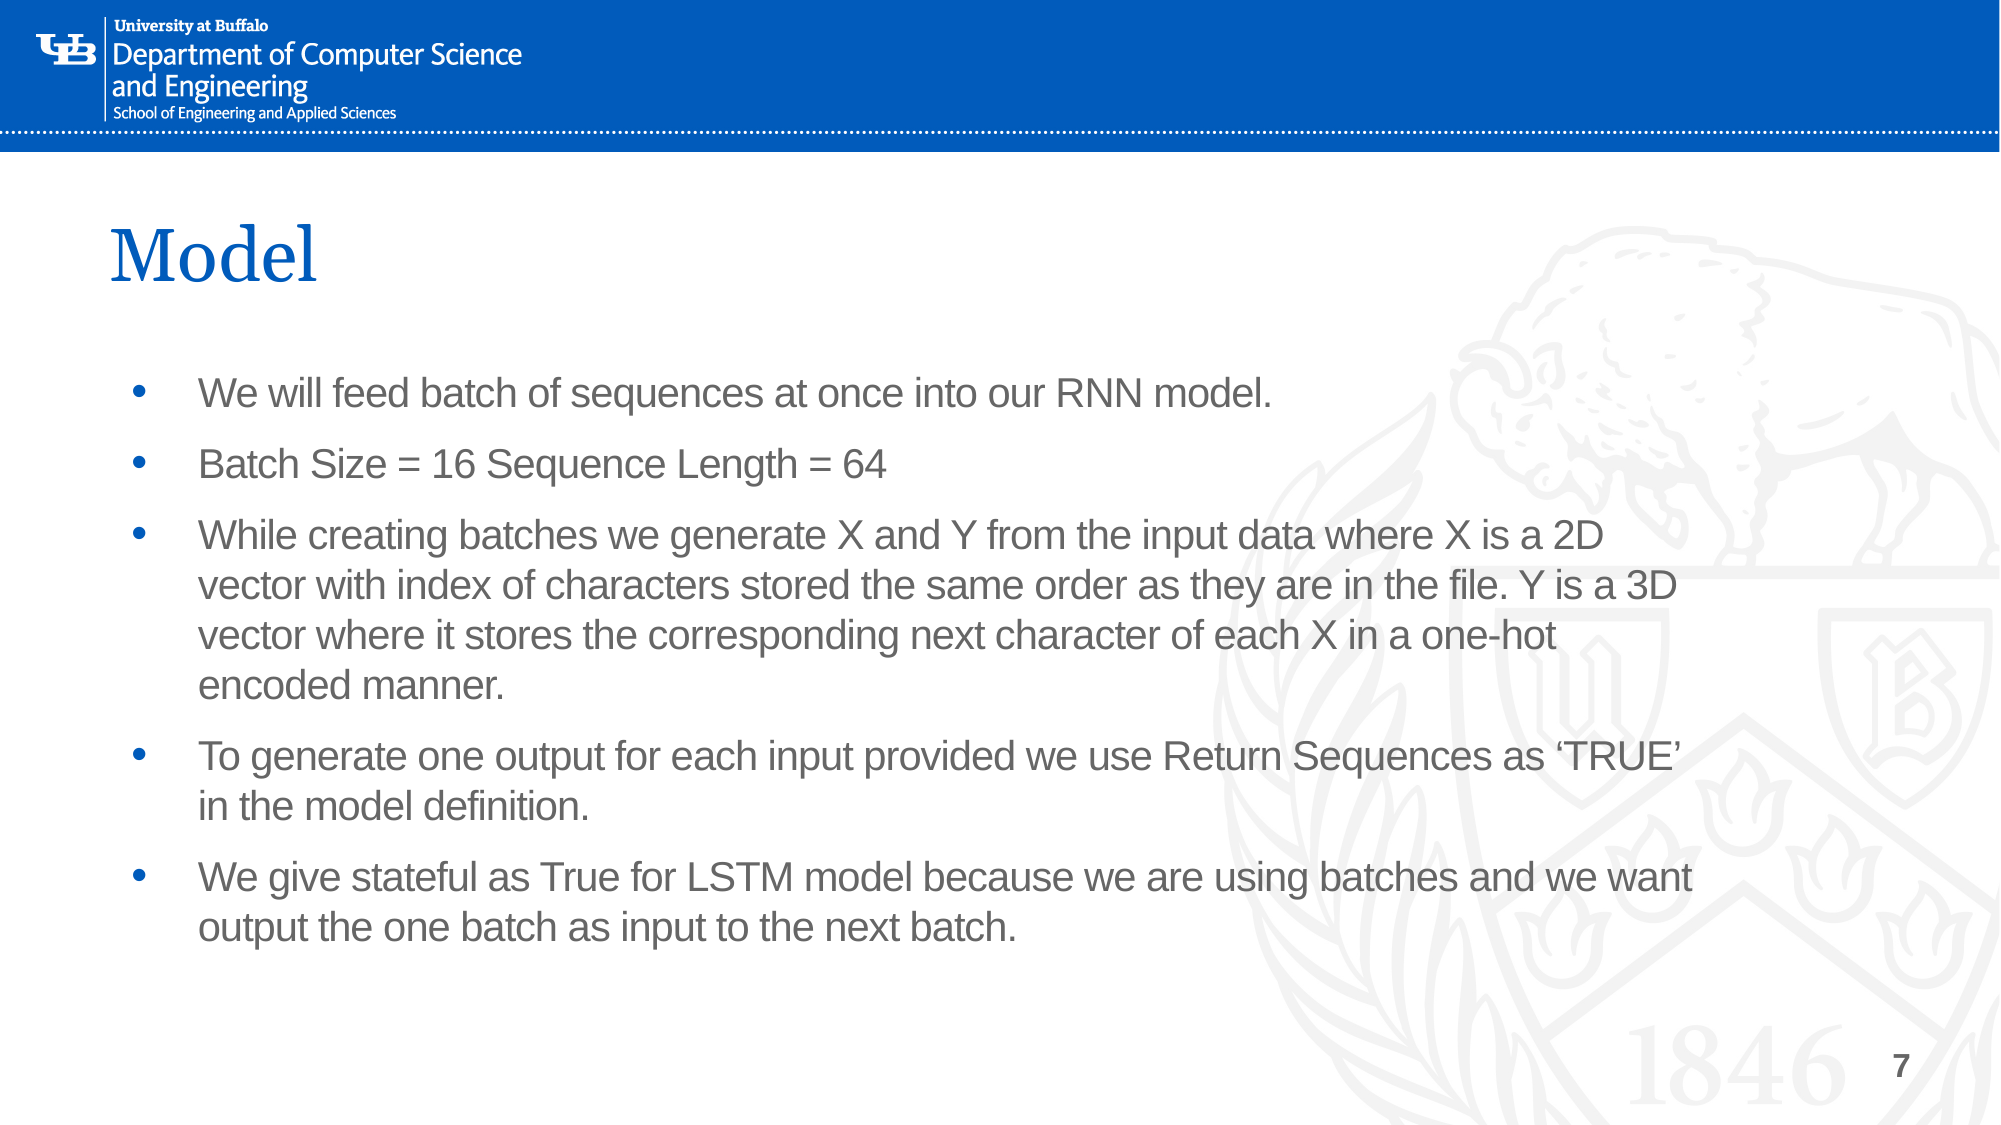

# Model
We will feed batch of sequences at once into our RNN model.
Batch Size = 16 Sequence Length = 64
While creating batches we generate X and Y from the input data where X is a 2D vector with index of characters stored the same order as they are in the file. Y is a 3D vector where it stores the corresponding next character of each X in a one-hot encoded manner.
To generate one output for each input provided we use Return Sequences as ‘TRUE’ in the model definition.
We give stateful as True for LSTM model because we are using batches and we want output the one batch as input to the next batch.